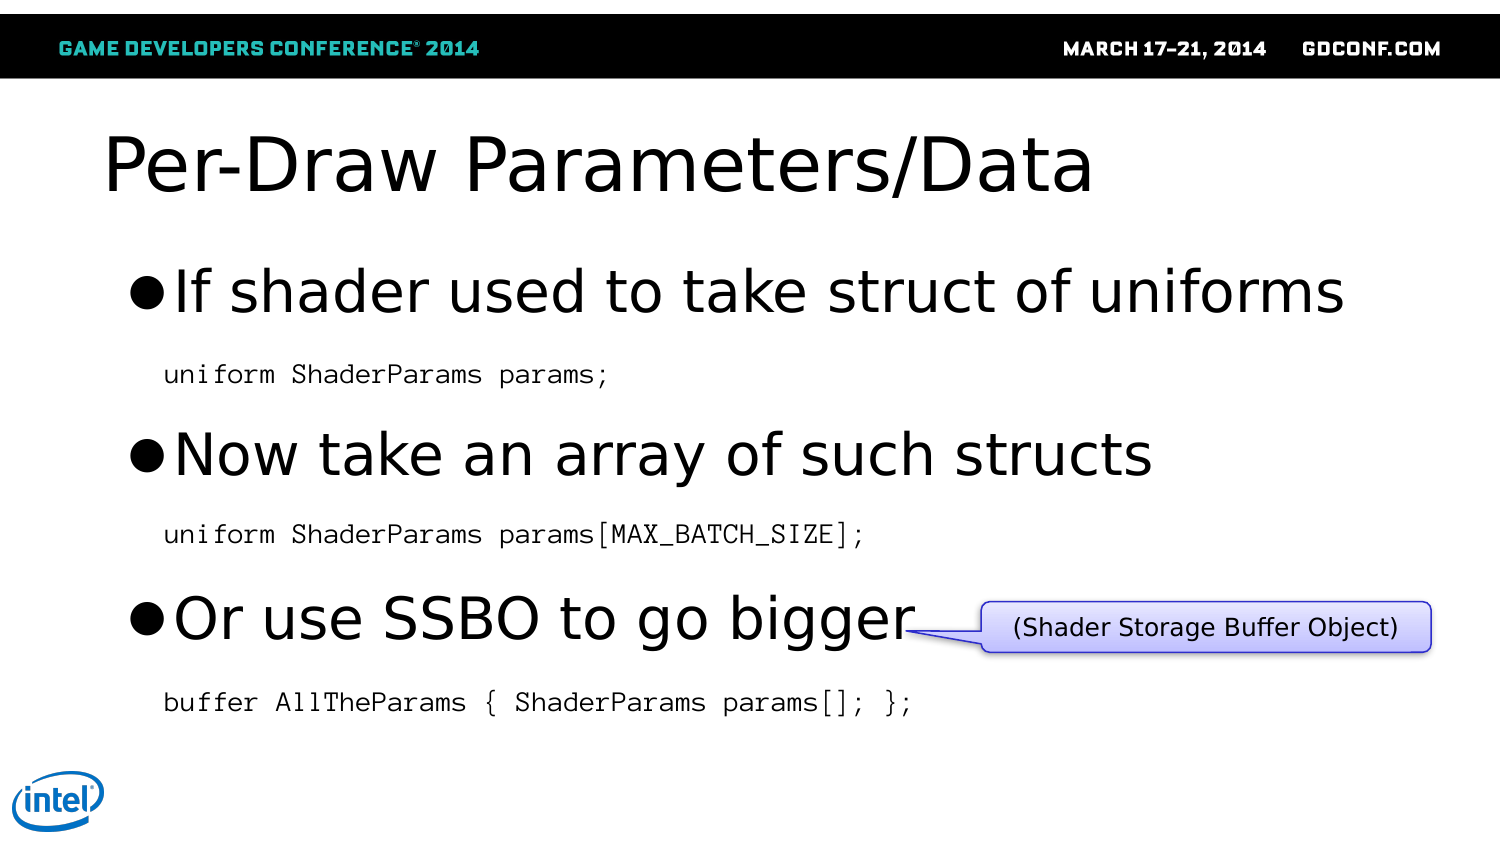

# Per-Draw Parameters/Data
If shader used to take struct of uniforms

Now take an array of such structs

Or use SSBO to go bigger
uniform ShaderParams params;
uniform ShaderParams params[MAX_BATCH_SIZE];
(Shader Storage Buffer Object)
buffer AllTheParams { ShaderParams params[]; };